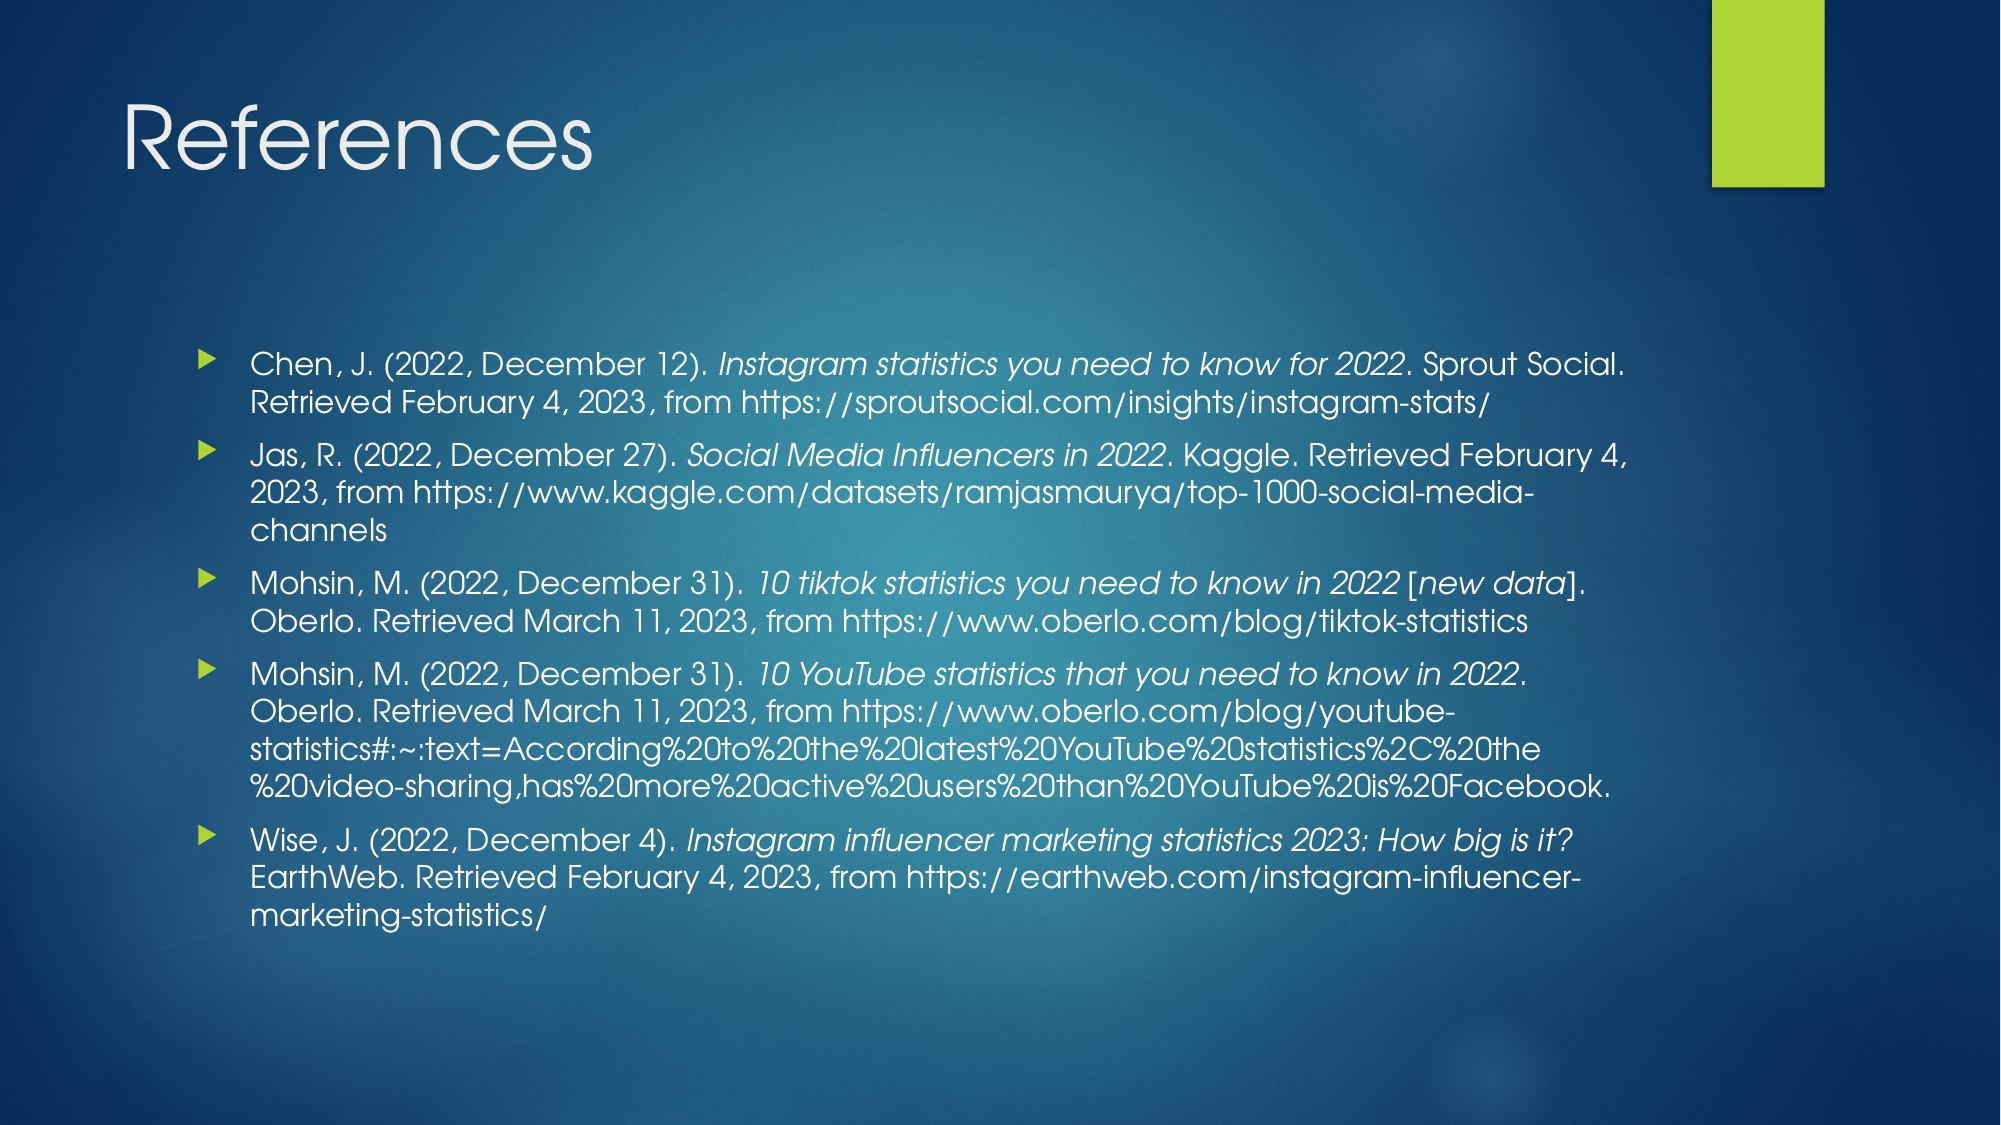

# References
Chen, J. (2022, December 12). Instagram statistics you need to know for 2022. Sprout Social. Retrieved February 4, 2023, from https://sproutsocial.com/insights/instagram-stats/
Jas, R. (2022, December 27). Social Media Influencers in 2022. Kaggle. Retrieved February 4, 2023, from https://www.kaggle.com/datasets/ramjasmaurya/top-1000-social-media-channels
Mohsin, M. (2022, December 31). 10 tiktok statistics you need to know in 2022 [new data]. Oberlo. Retrieved March 11, 2023, from https://www.oberlo.com/blog/tiktok-statistics
Mohsin, M. (2022, December 31). 10 YouTube statistics that you need to know in 2022. Oberlo. Retrieved March 11, 2023, from https://www.oberlo.com/blog/youtube-statistics#:~:text=According%20to%20the%20latest%20YouTube%20statistics%2C%20the%20video-sharing,has%20more%20active%20users%20than%20YouTube%20is%20Facebook.
Wise, J. (2022, December 4). Instagram influencer marketing statistics 2023: How big is it? EarthWeb. Retrieved February 4, 2023, from https://earthweb.com/instagram-influencer-marketing-statistics/